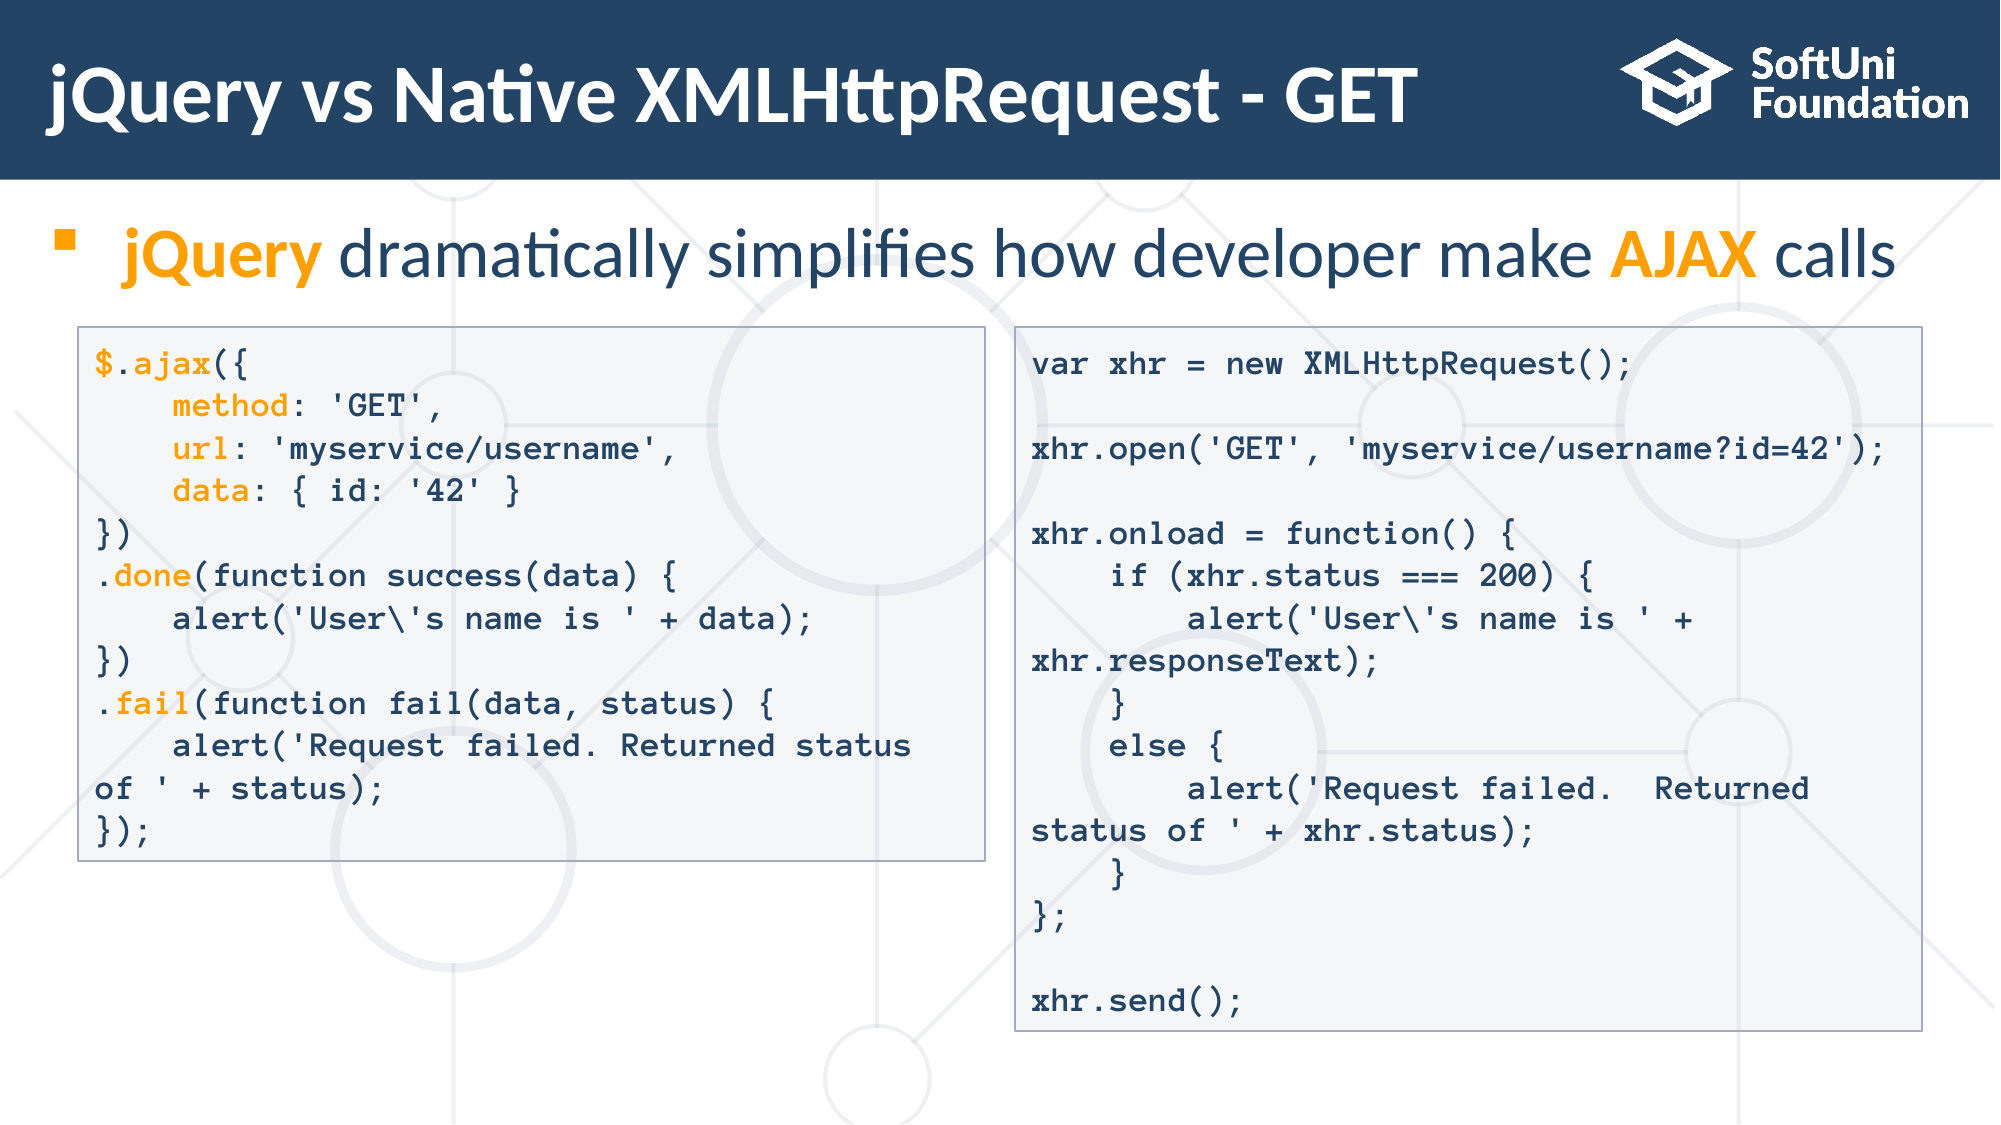

# jQuery vs Native XMLHttpRequest - GET
jQuery dramatically simplifies how developer make AJAX calls
$.ajax({
    method: 'GET',
    url: 'myservice/username',
    data: { id: '42' }
})
.done(function success(data) {
    alert('User\'s name is ' + data);
})
.fail(function fail(data, status) {
    alert('Request failed. Returned status of ' + status);
});
var xhr = new XMLHttpRequest();

xhr.open('GET', 'myservice/username?id=42');

xhr.onload = function() {
    if (xhr.status === 200) {
        alert('User\'s name is ' + xhr.responseText);
    }
    else {
        alert('Request failed.  Returned status of ' + xhr.status);
    }
};

xhr.send();